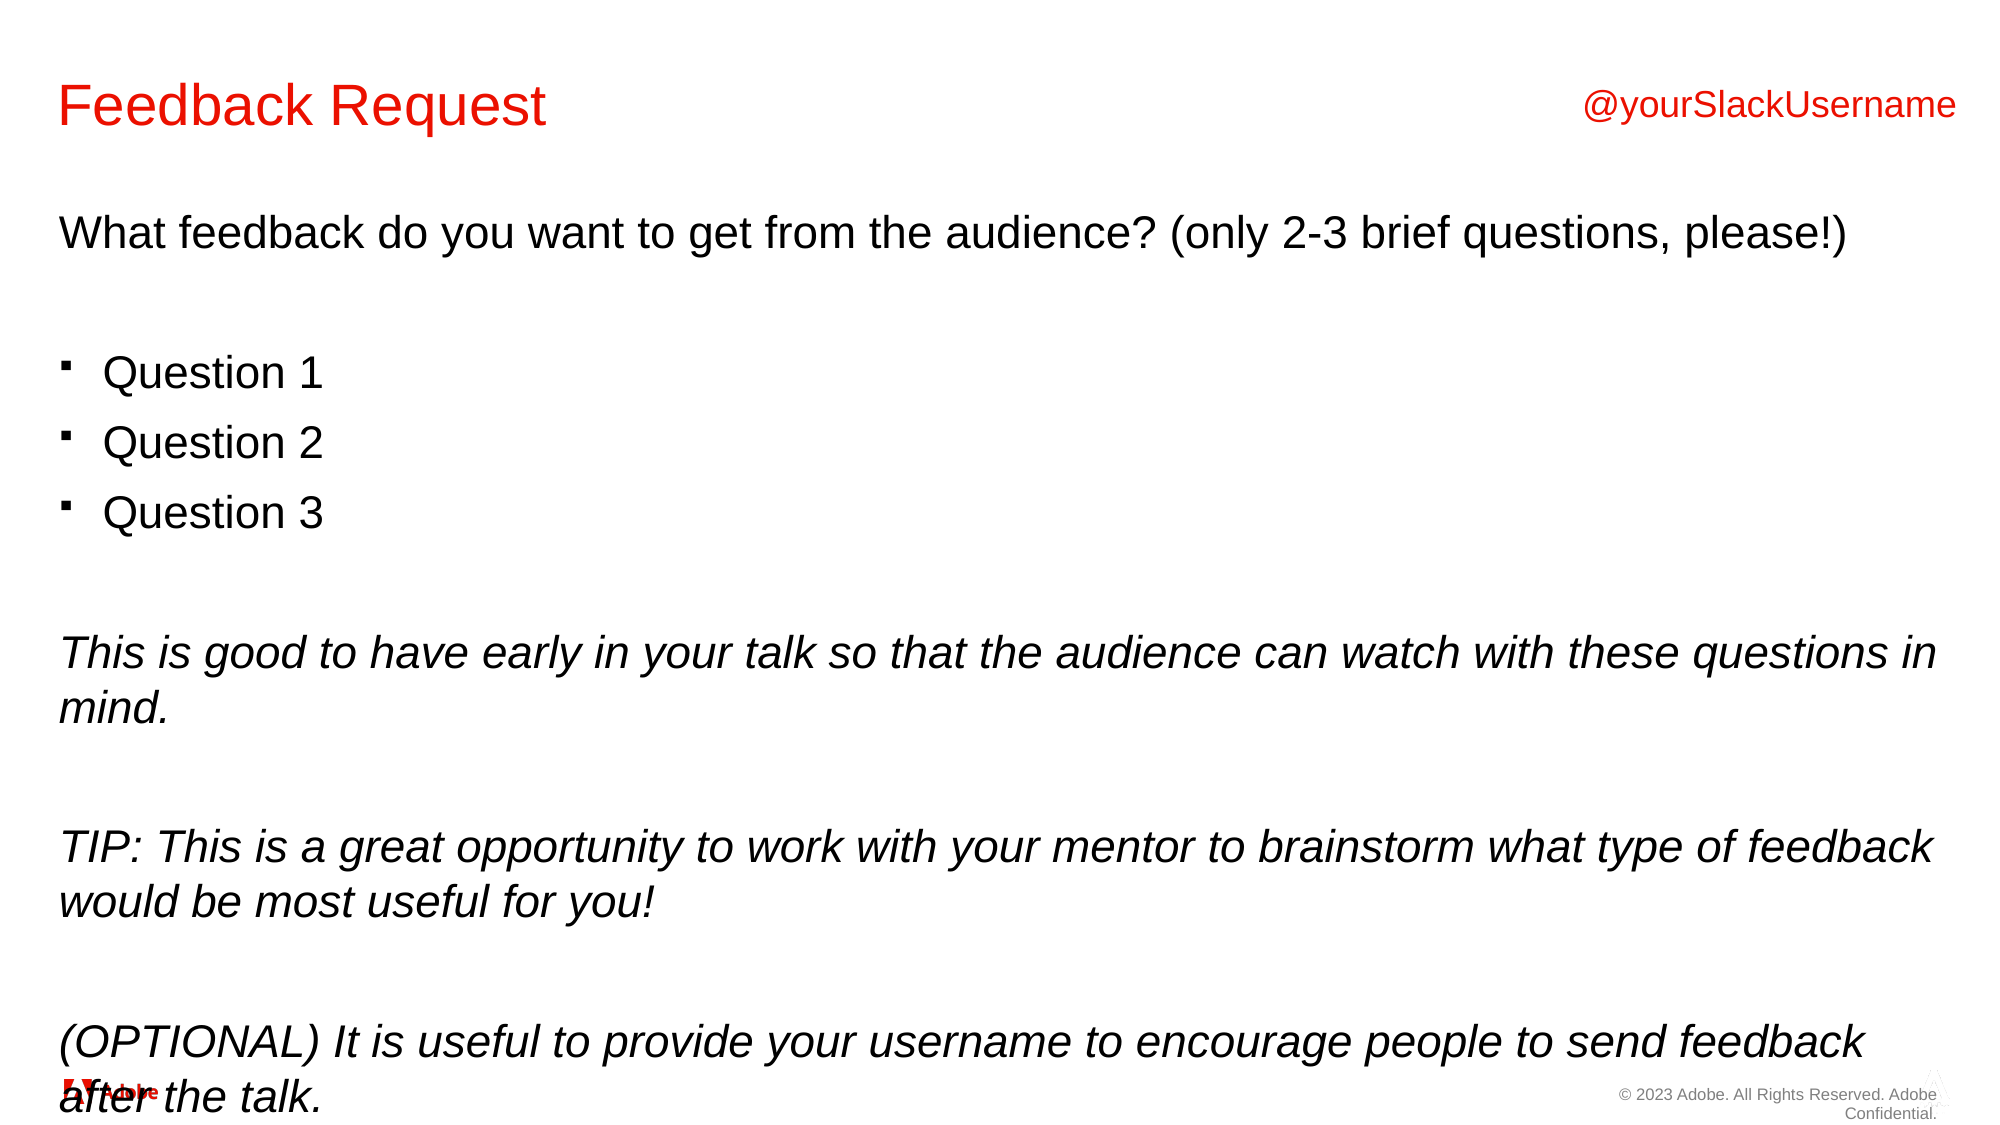

# Feedback Request
@yourSlackUsername
What feedback do you want to get from the audience? (only 2-3 brief questions, please!)

Question 1
Question 2
Question 3

This is good to have early in your talk so that the audience can watch with these questions in mind.

TIP: This is a great opportunity to work with your mentor to brainstorm what type of feedback would be most useful for you!

(OPTIONAL) It is useful to provide your username to encourage people to send feedback after the talk.